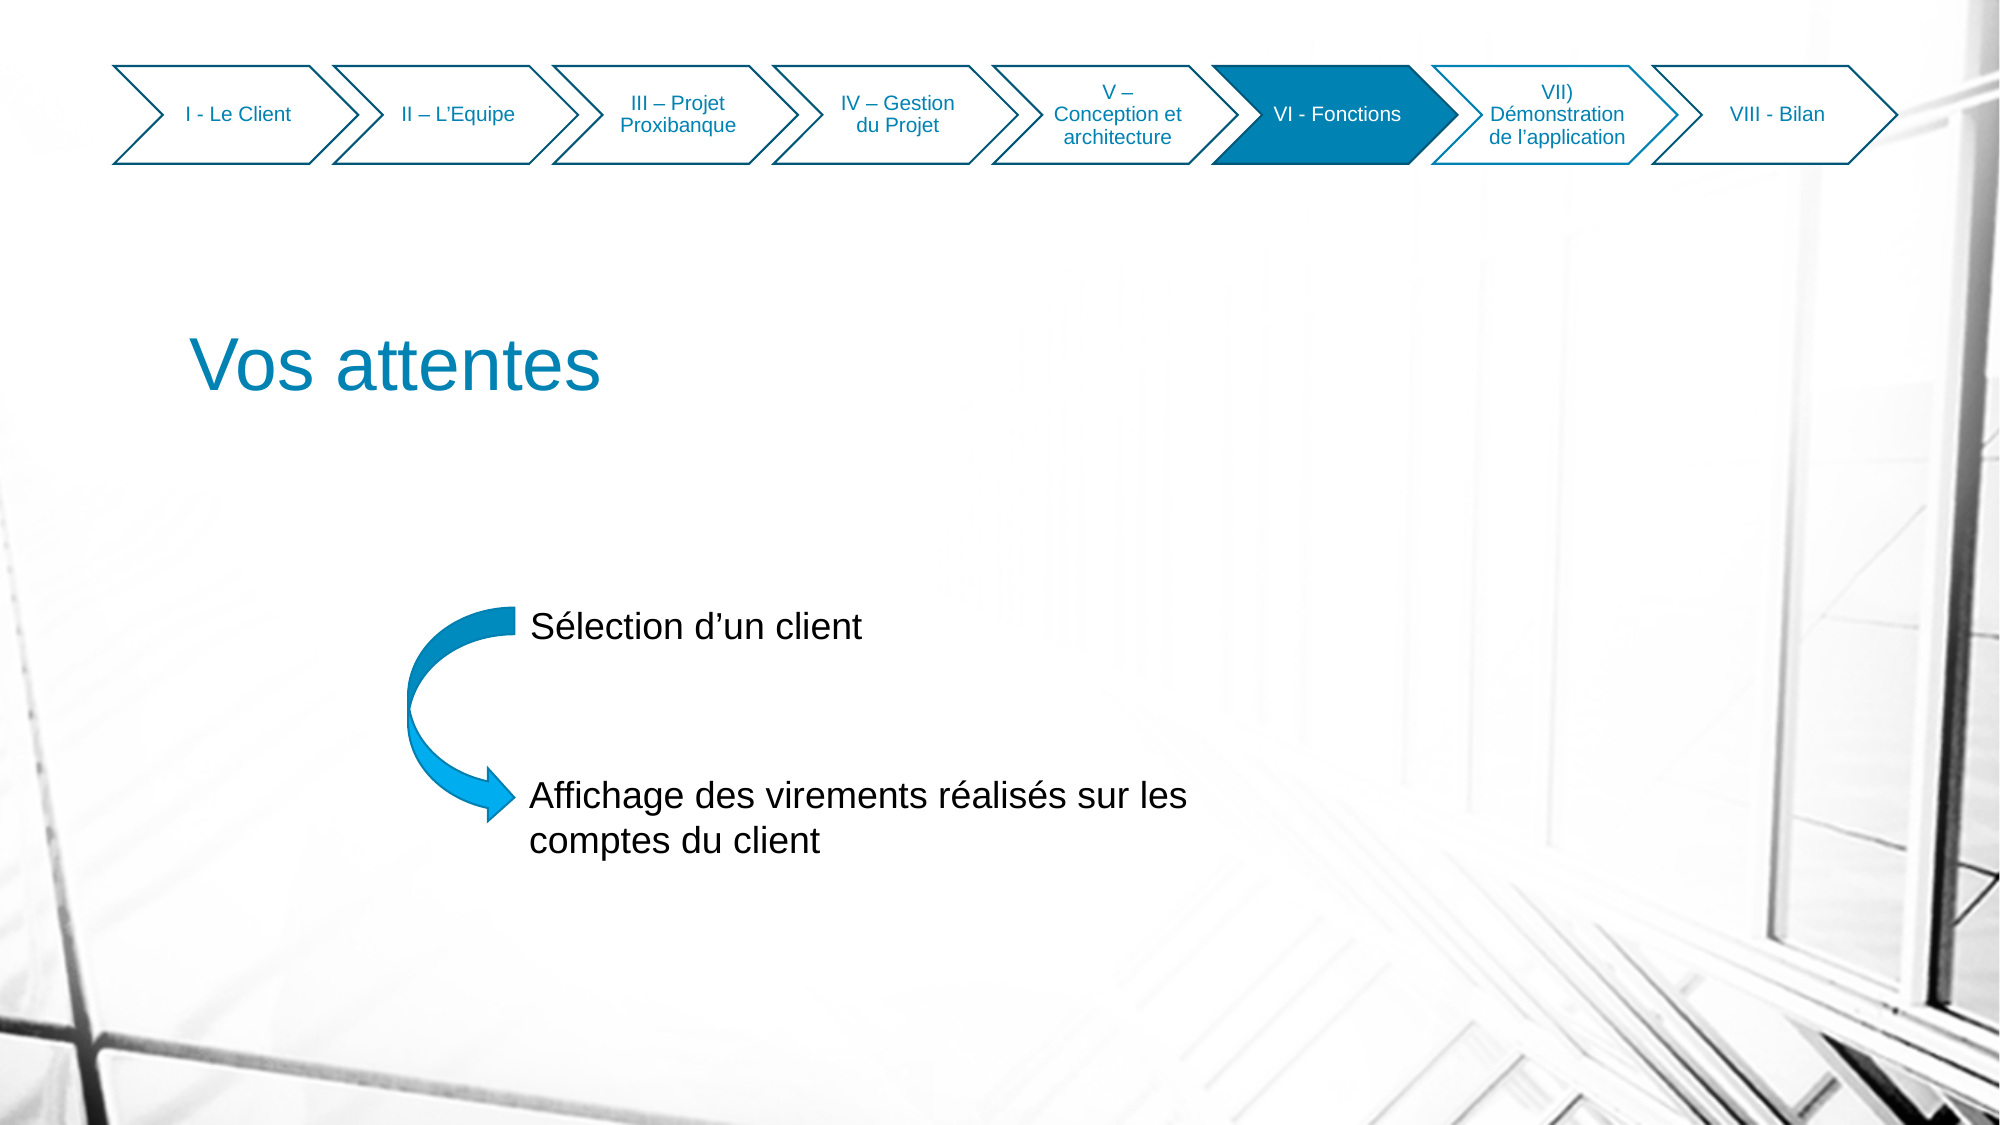

I - Le Client
II – L’Equipe
III – Projet Proxibanque
IV – Gestion du Projet
V – Conception et architecture
VI - Fonctions
VII) Démonstration de l’application
VIII - Bilan
# Vos attentes
Sélection d’un client

Affichage des virements réalisés sur les comptes du client